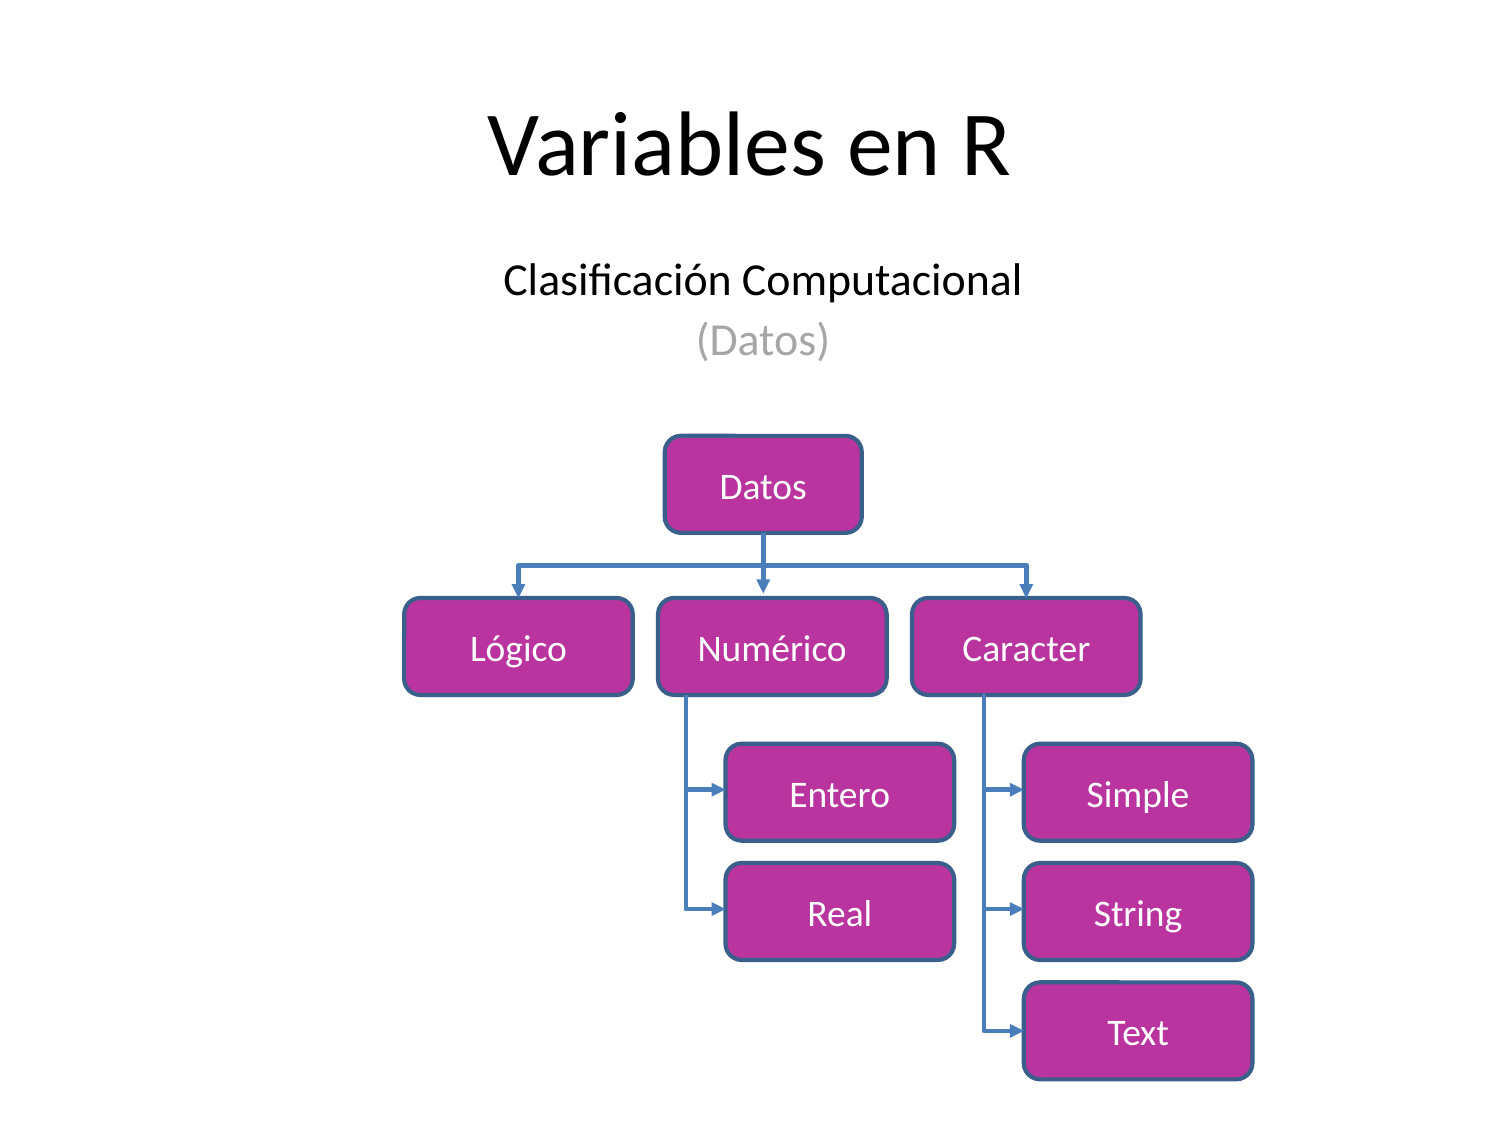

# Variables en R
Clasificación Computacional
(Datos)
Datos
Lógico
Numérico
Caracter
Entero
Simple
Real
String
Text